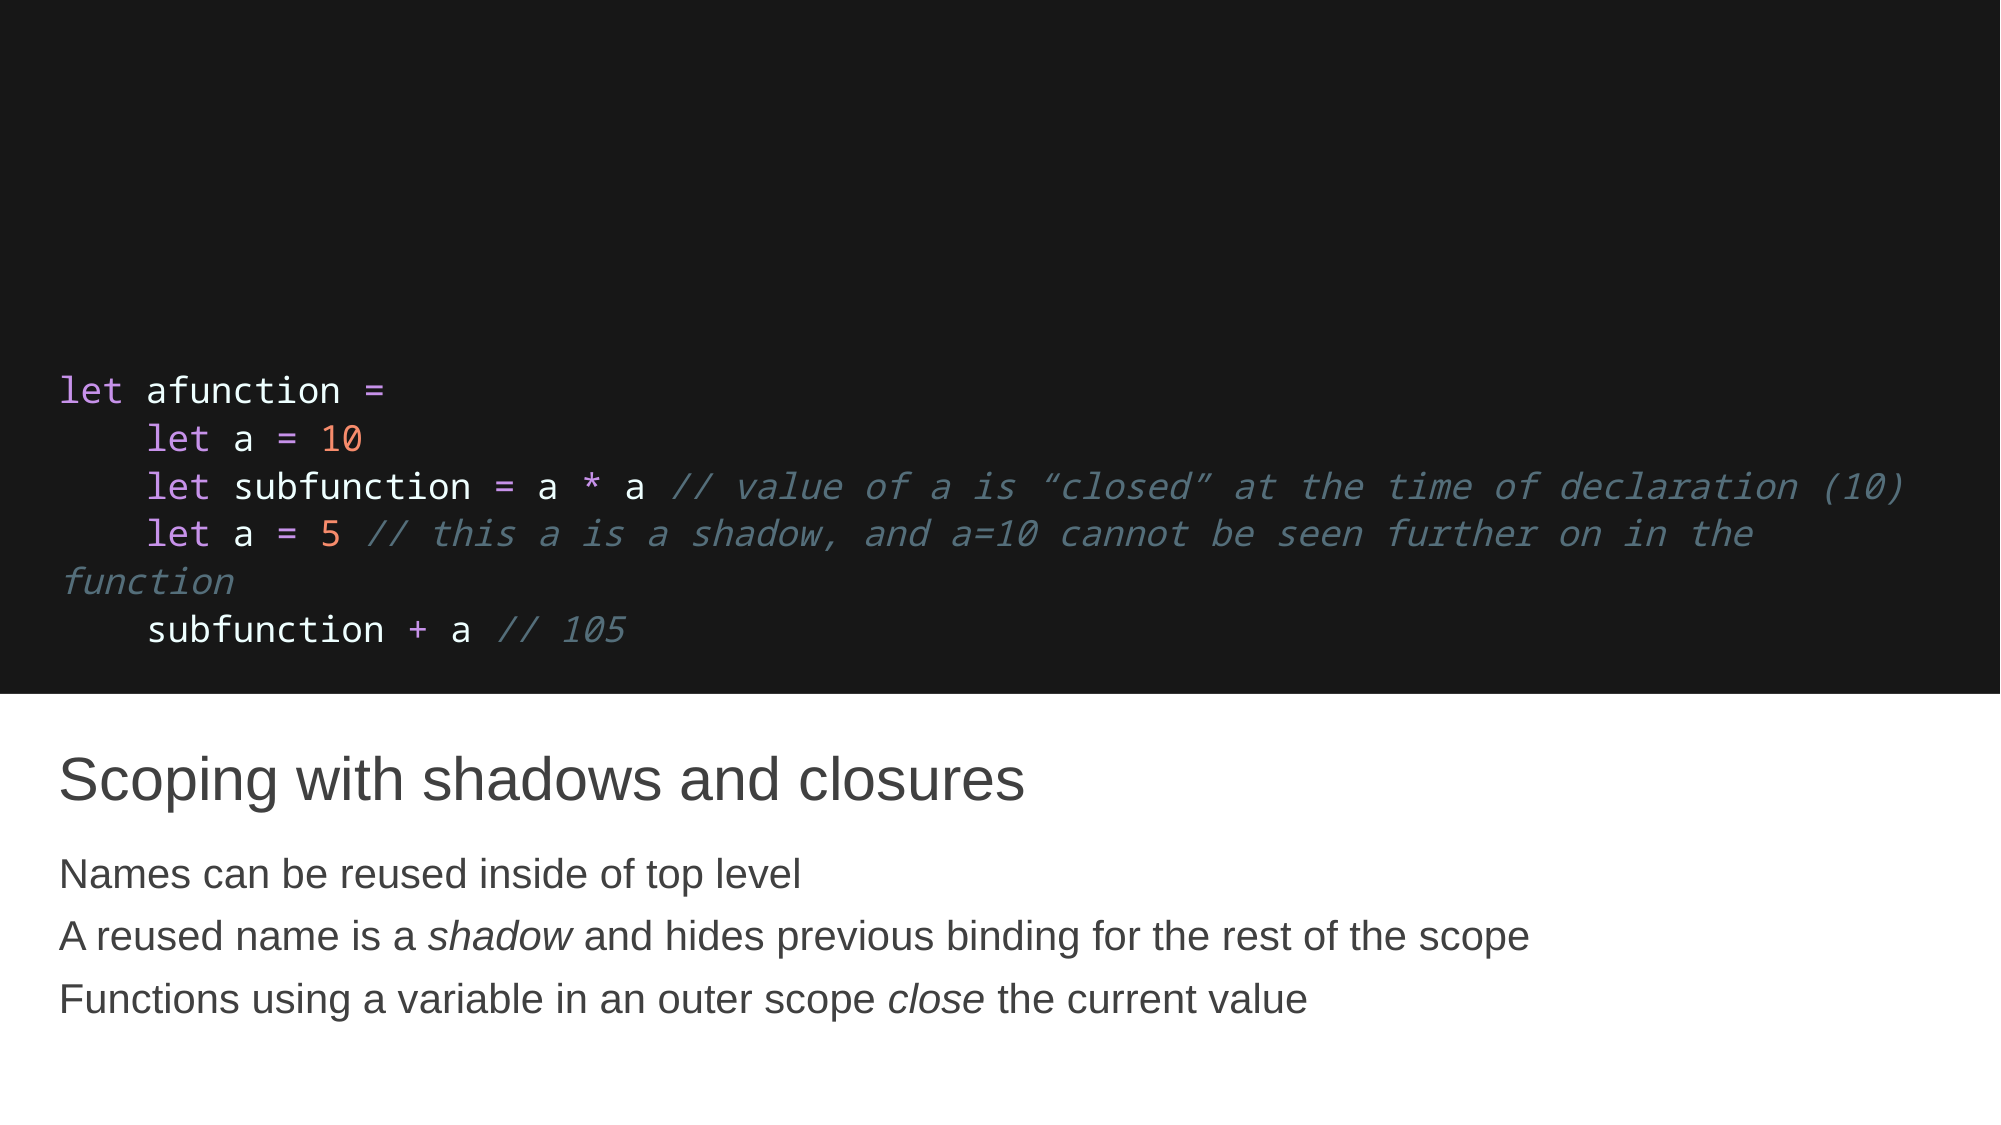

let afunction =
    let a = 10
    let subfunction = a * a // value of a is “closed” at the time of declaration (10)
    let a = 5 // this a is a shadow, and a=10 cannot be seen further on in the function
    subfunction + a // 105
# Scoping with shadows and closures
Names can be reused inside of top level
A reused name is a shadow and hides previous binding for the rest of the scope
Functions using a variable in an outer scope close the current value